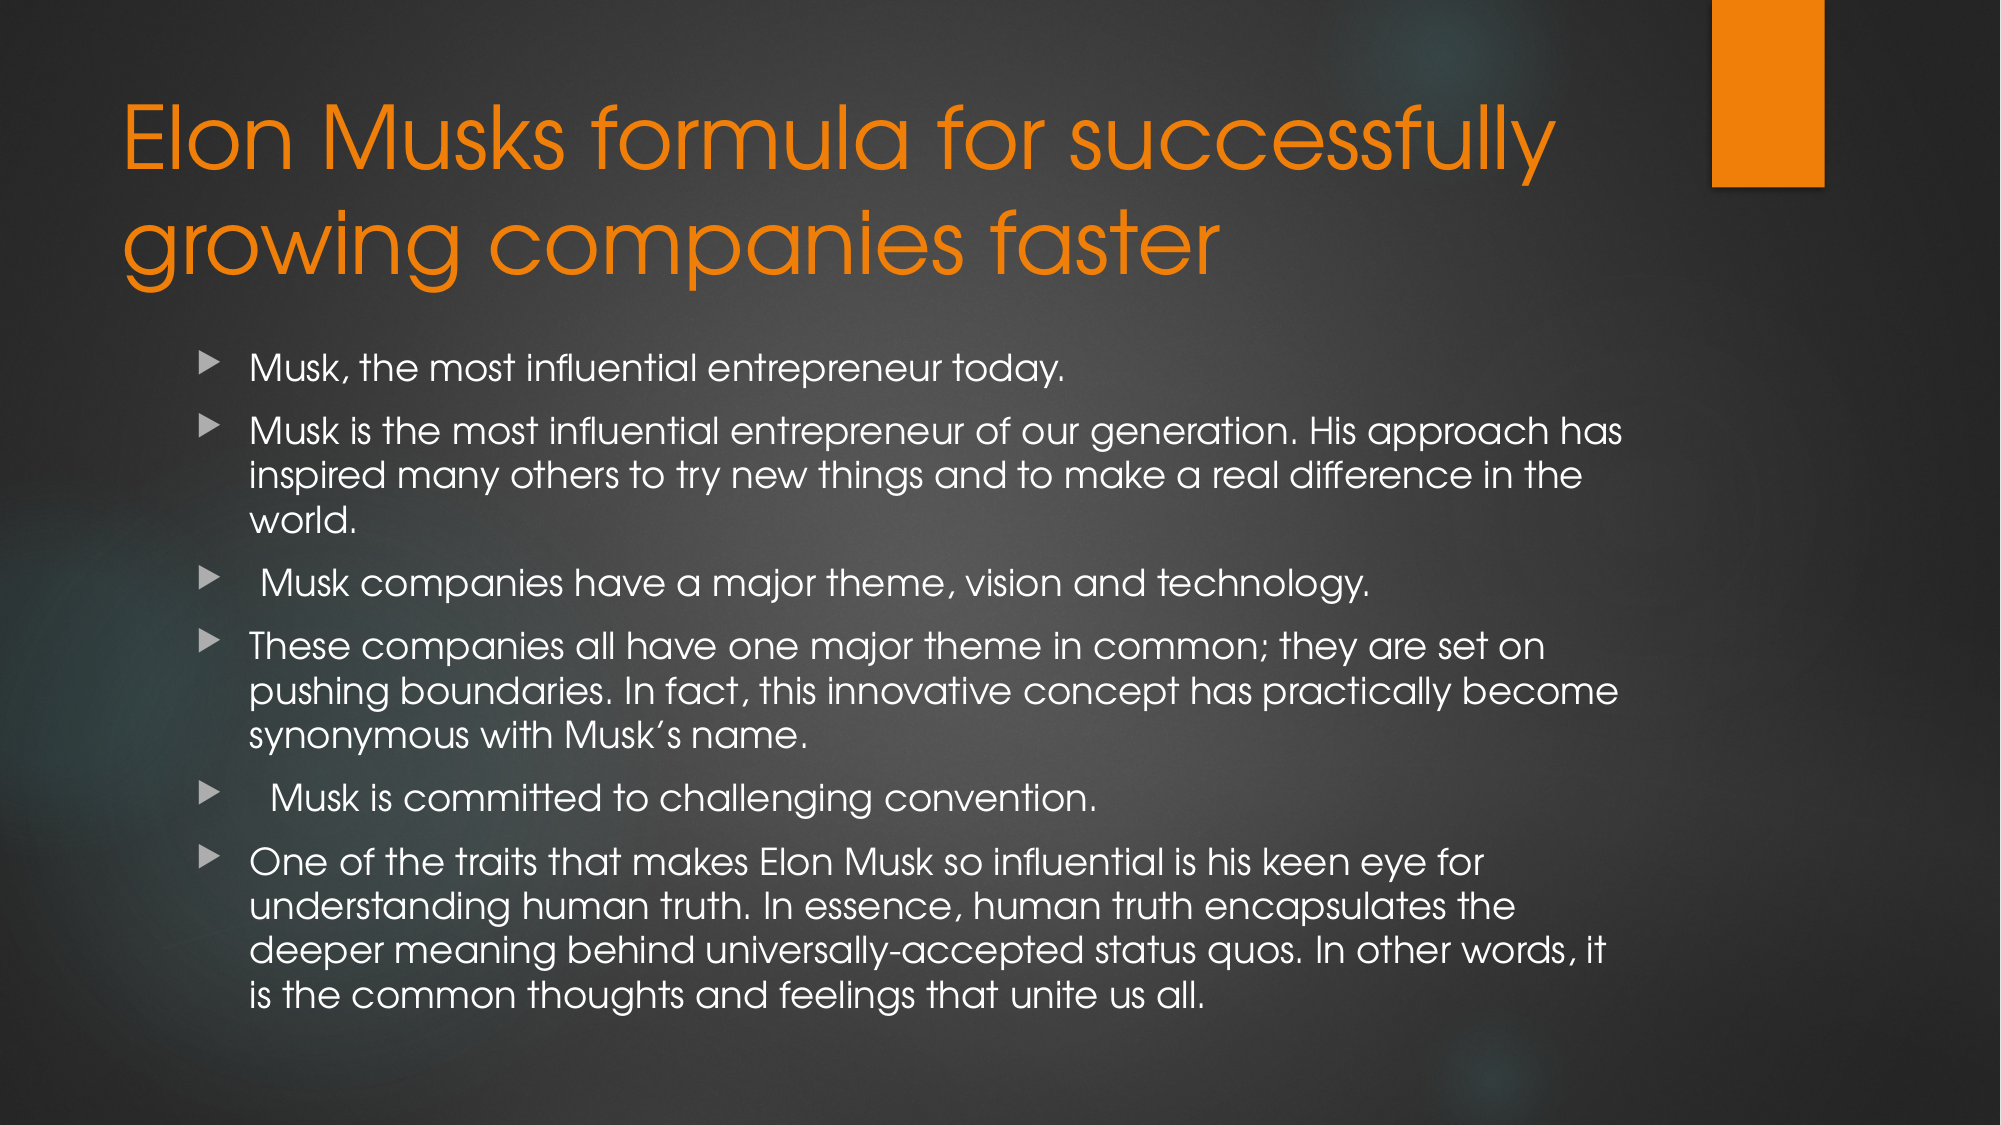

# Elon Musks formula for successfully growing companies faster
Musk, the most influential entrepreneur today.
Musk is the most influential entrepreneur of our generation. His approach has inspired many others to try new things and to make a real difference in the world.
 Musk companies have a major theme, vision and technology.
These companies all have one major theme in common; they are set on pushing boundaries. In fact, this innovative concept has practically become synonymous with Musk’s name.
  Musk is committed to challenging convention.
One of the traits that makes Elon Musk so influential is his keen eye for understanding human truth. In essence, human truth encapsulates the deeper meaning behind universally-accepted status quos. In other words, it is the common thoughts and feelings that unite us all.